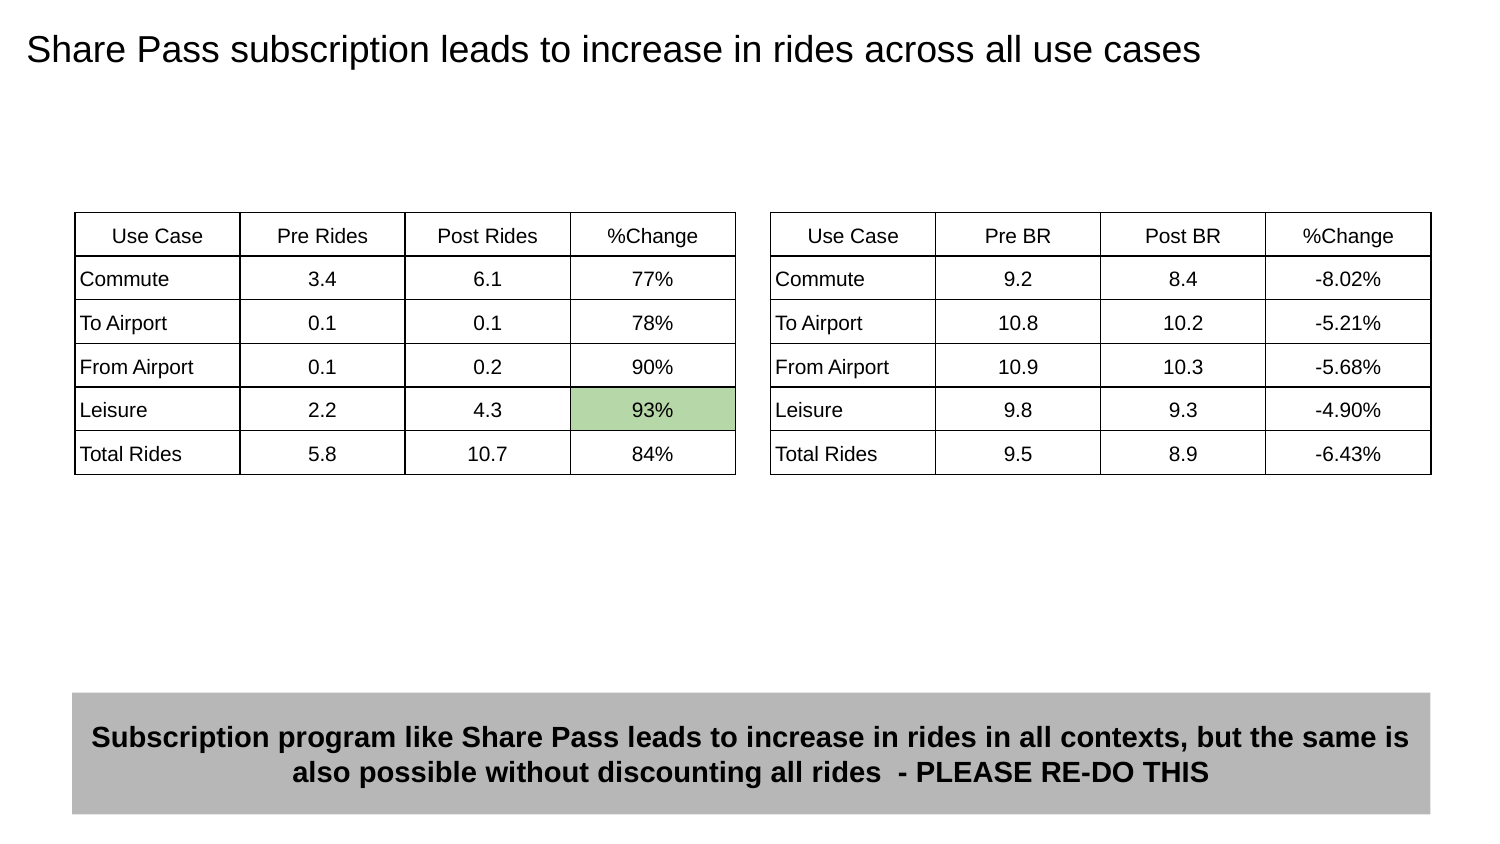

# Share Pass subscription leads to increase in rides across all use cases
| Use Case | Pre Rides | Post Rides | %Change |
| --- | --- | --- | --- |
| Commute | 3.4 | 6.1 | 77% |
| To Airport | 0.1 | 0.1 | 78% |
| From Airport | 0.1 | 0.2 | 90% |
| Leisure | 2.2 | 4.3 | 93% |
| Total Rides | 5.8 | 10.7 | 84% |
| Use Case | Pre BR | Post BR | %Change |
| --- | --- | --- | --- |
| Commute | 9.2 | 8.4 | -8.02% |
| To Airport | 10.8 | 10.2 | -5.21% |
| From Airport | 10.9 | 10.3 | -5.68% |
| Leisure | 9.8 | 9.3 | -4.90% |
| Total Rides | 9.5 | 8.9 | -6.43% |
Subscription program like Share Pass leads to increase in rides in all contexts, but the same is also possible without discounting all rides  - PLEASE RE-DO THIS